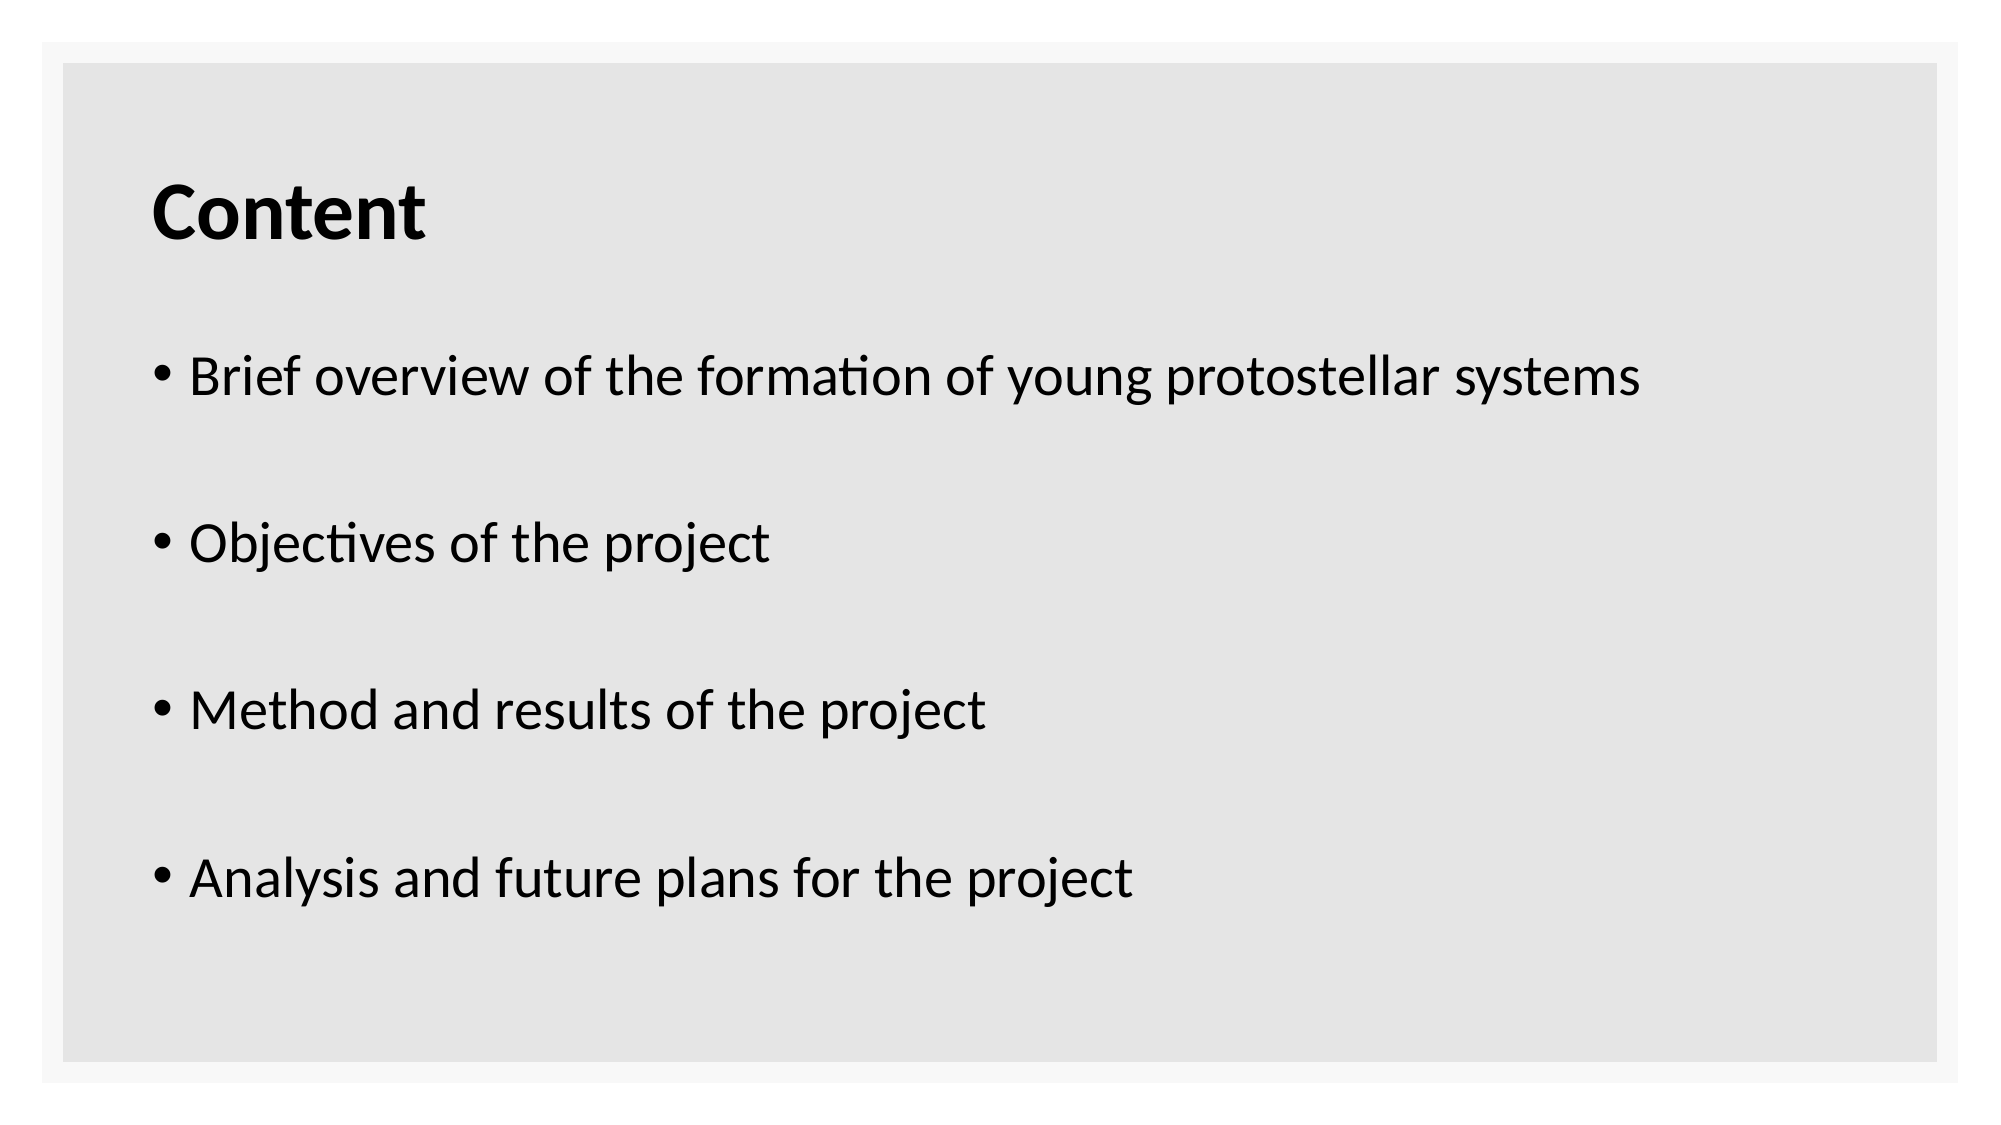

# Content
Brief overview of the formation of young protostellar systems

Objectives of the project

Method and results of the project

Analysis and future plans for the project